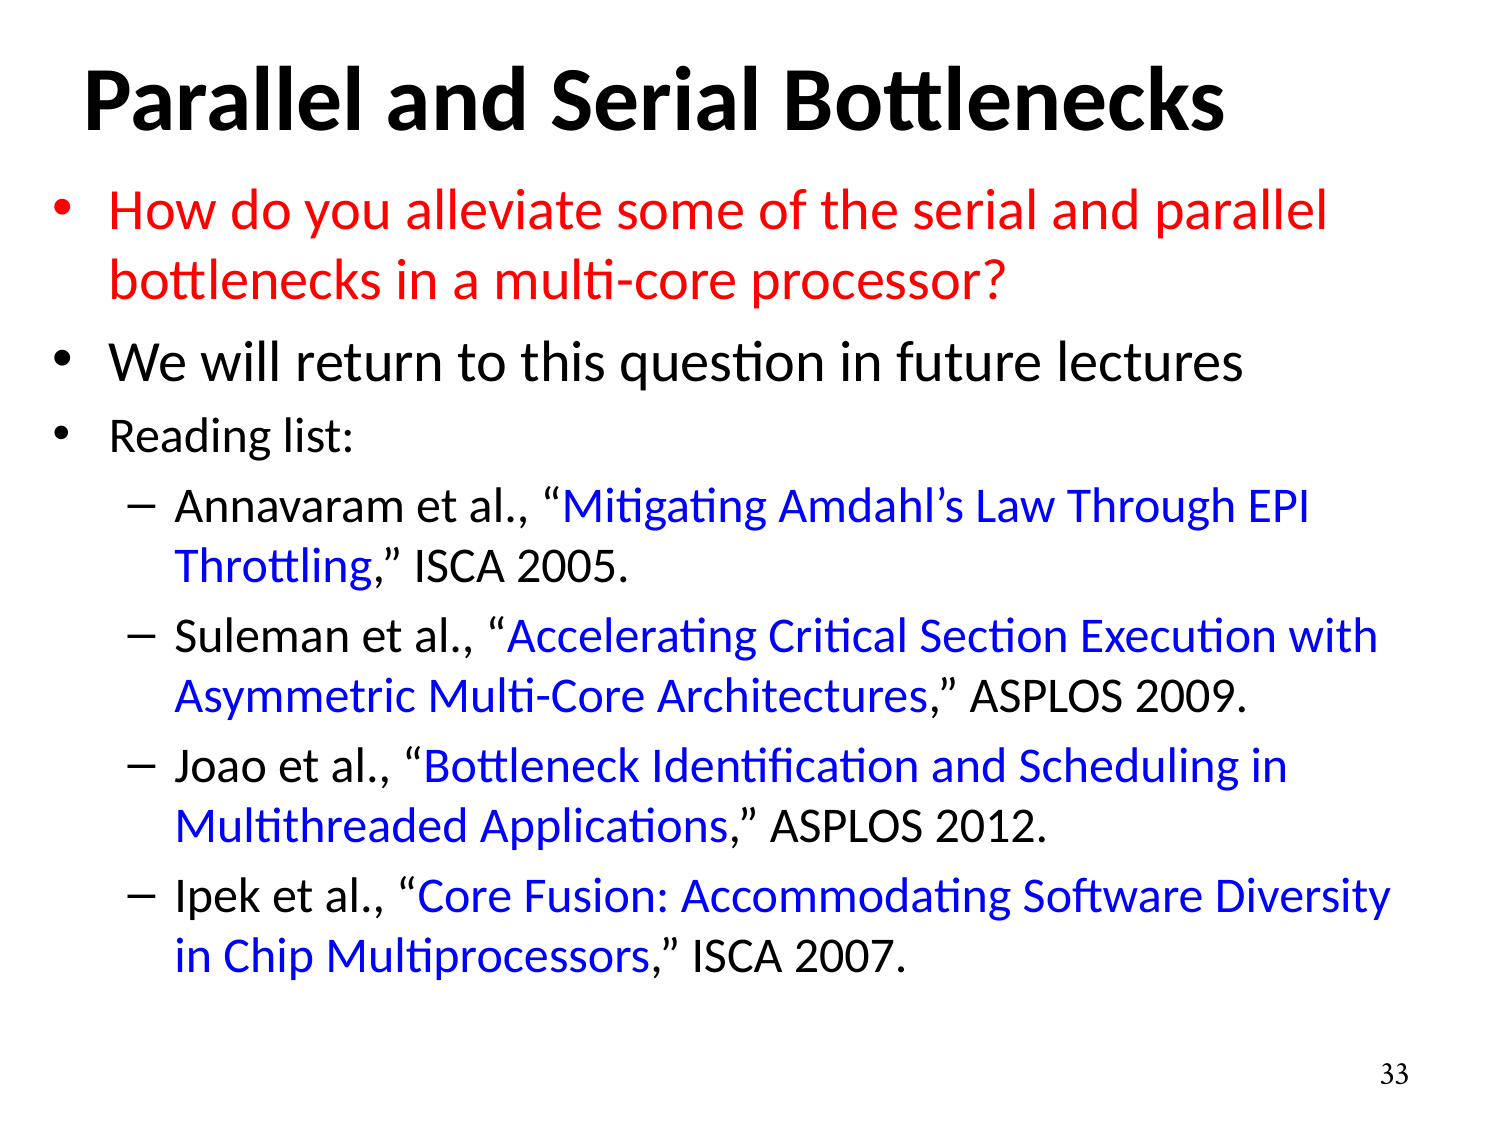

# Parallel and Serial Bottlenecks
How do you alleviate some of the serial and parallel bottlenecks in a multi-core processor?
We will return to this question in future lectures
Reading list:
Annavaram et al., “Mitigating Amdahl’s Law Through EPI Throttling,” ISCA 2005.
Suleman et al., “Accelerating Critical Section Execution with Asymmetric Multi-Core Architectures,” ASPLOS 2009.
Joao et al., “Bottleneck Identification and Scheduling in Multithreaded Applications,” ASPLOS 2012.
Ipek et al., “Core Fusion: Accommodating Software Diversity in Chip Multiprocessors,” ISCA 2007.

33